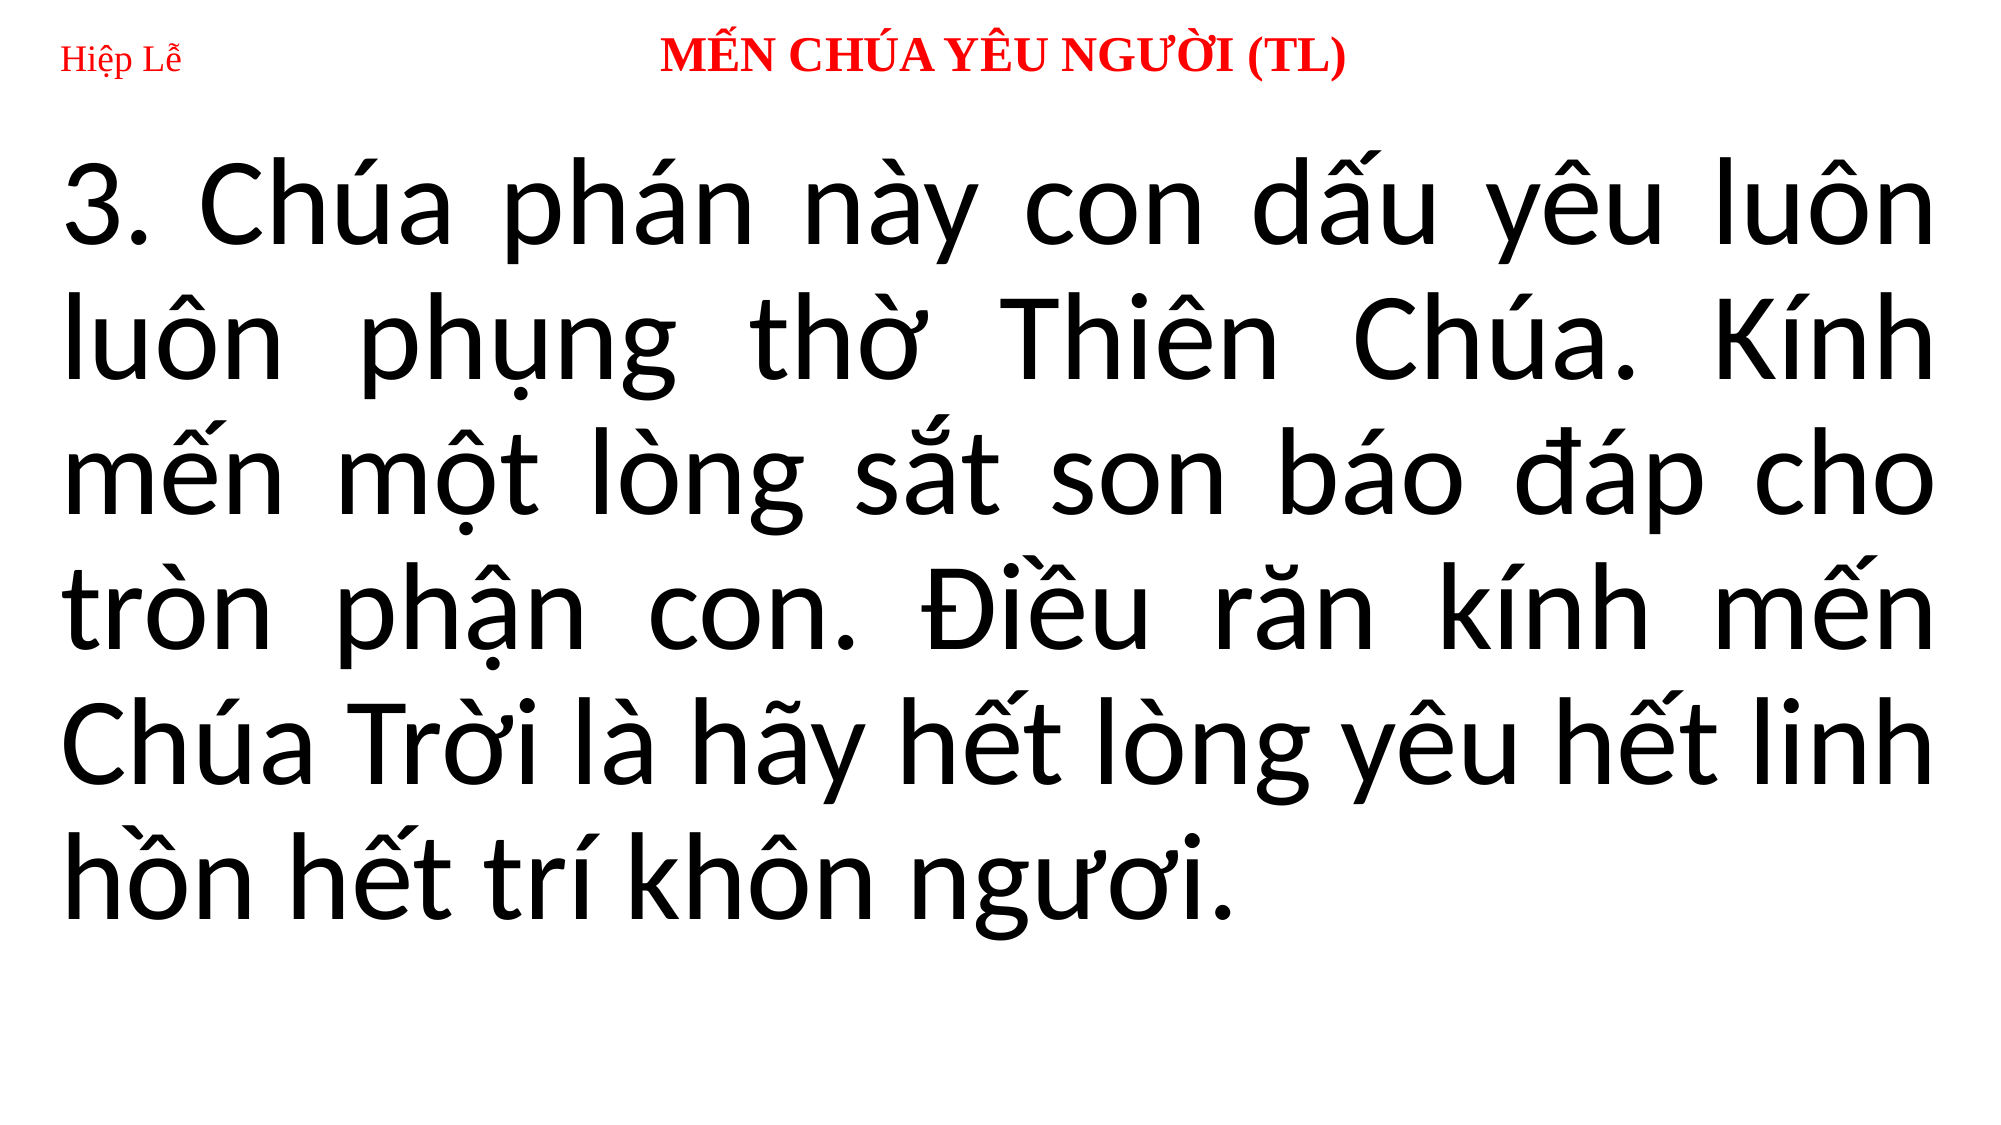

# Hiệp Lễ                                 		MẾN CHÚA YÊU NGƯỜI (TL)
3. Chúa phán này con dấu yêu luôn luôn phụng thờ Thiên Chúa. Kính mến một lòng sắt son báo đáp cho tròn phận con. Điều răn kính mến Chúa Trời là hãy hết lòng yêu hết linh hồn hết trí khôn ngươi.